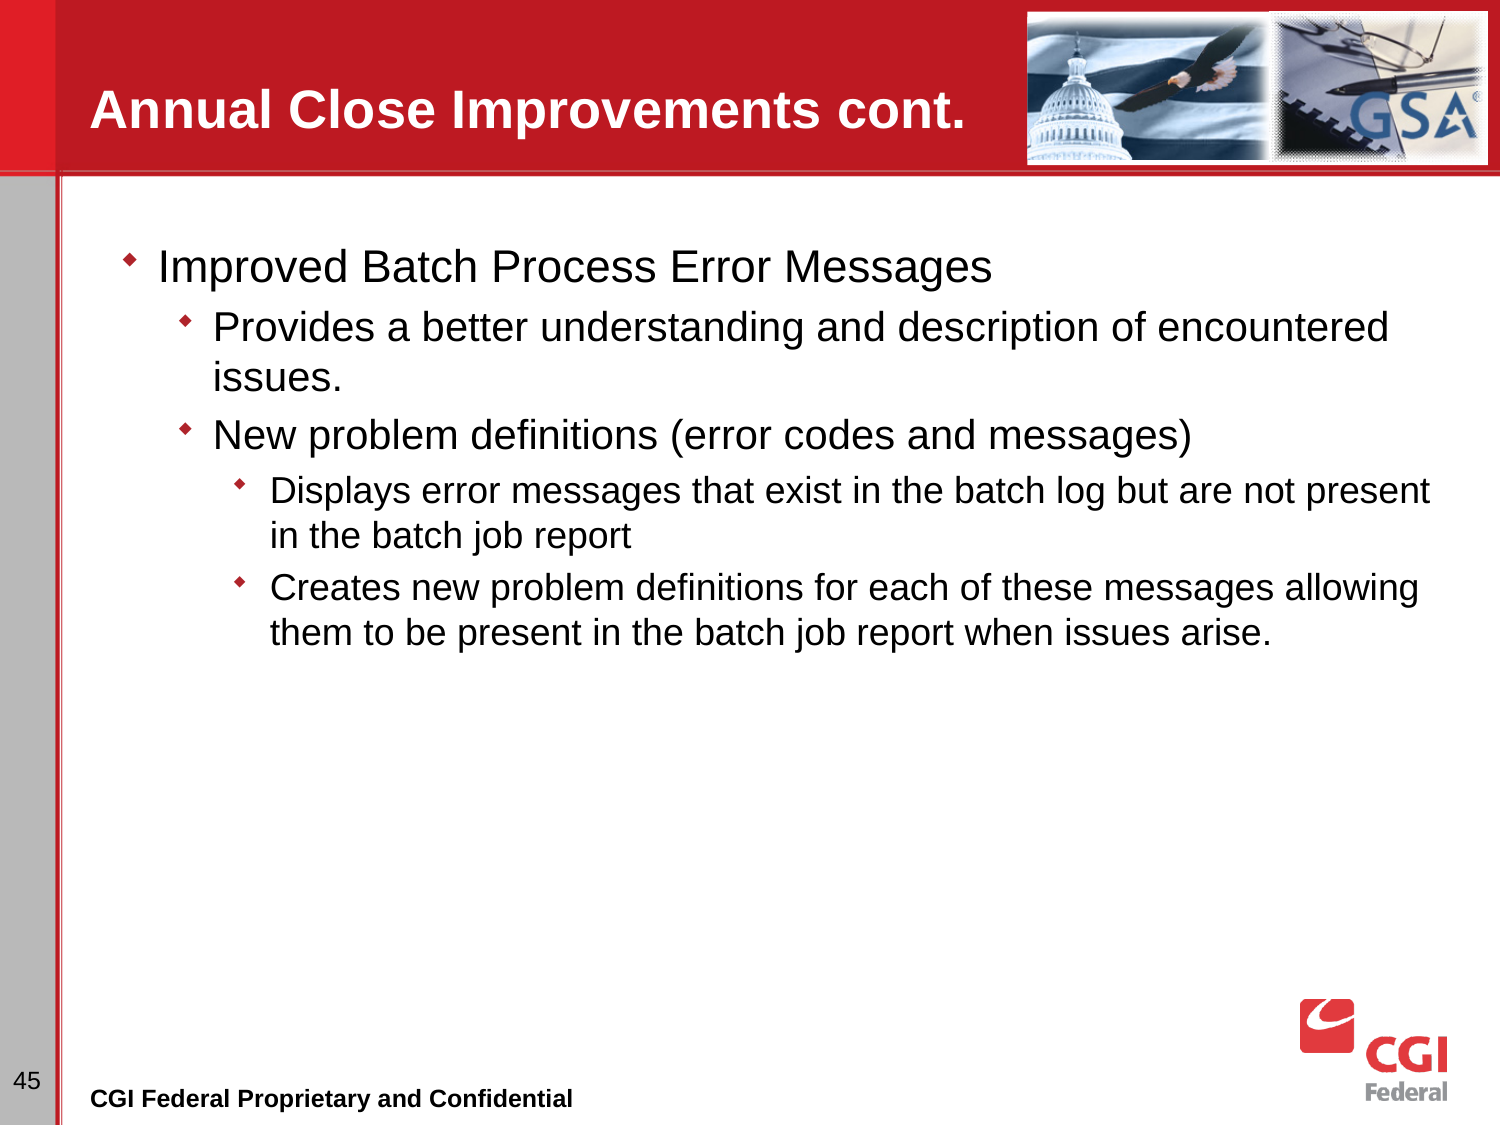

# Annual Close Improvements cont.
Improved Batch Process Error Messages
Provides a better understanding and description of encountered issues.
New problem definitions (error codes and messages)
Displays error messages that exist in the batch log but are not present in the batch job report
Creates new problem definitions for each of these messages allowing them to be present in the batch job report when issues arise.

45
CGI Federal Proprietary and Confidential